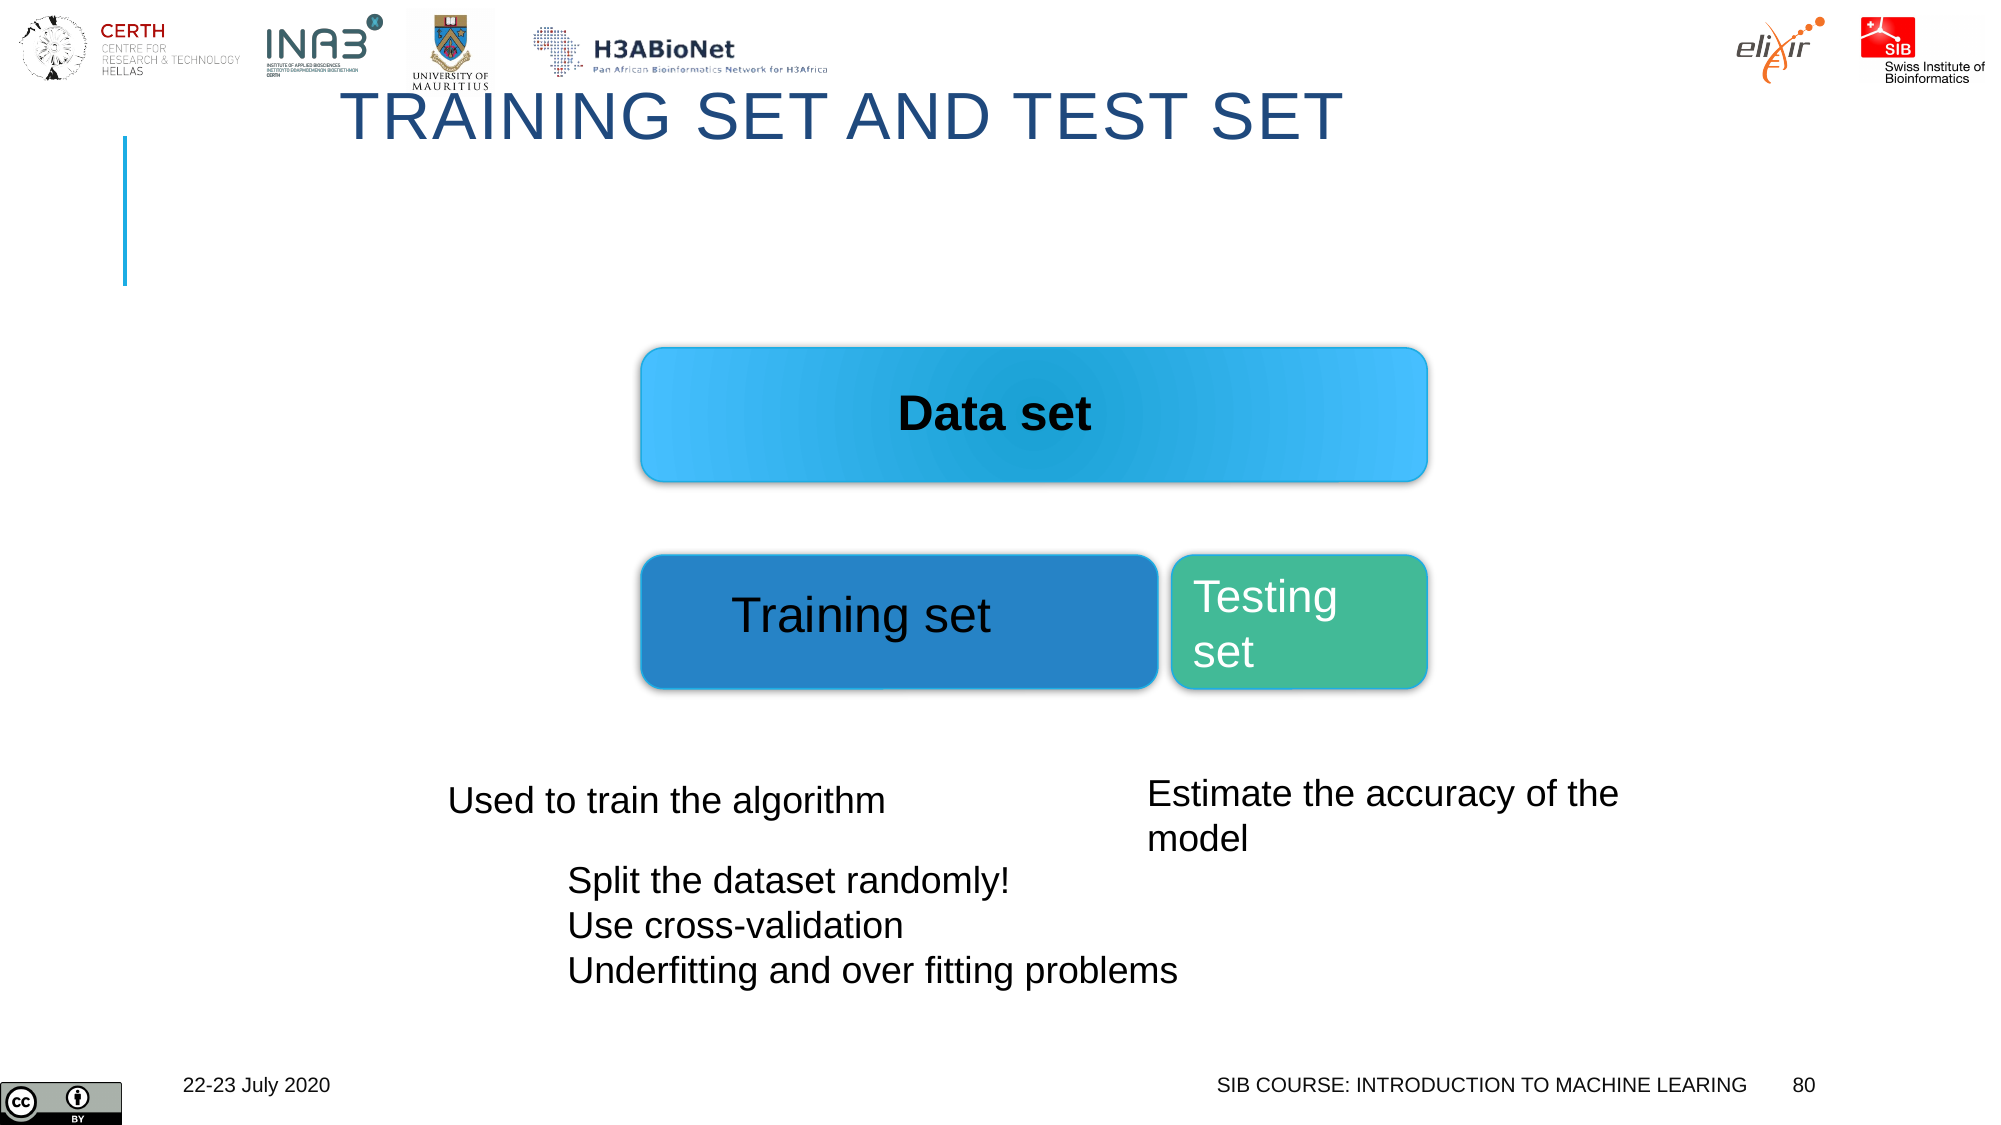

# Training set and test set

Data set

Testing set
Training set
Estimate the accuracy of the model
Used to train the algorithm
Split the dataset randomly!
Use cross-validation
Underfitting and over fitting problems
22-23 July 2020
SIB Course: Introduction to Machine Learing
80